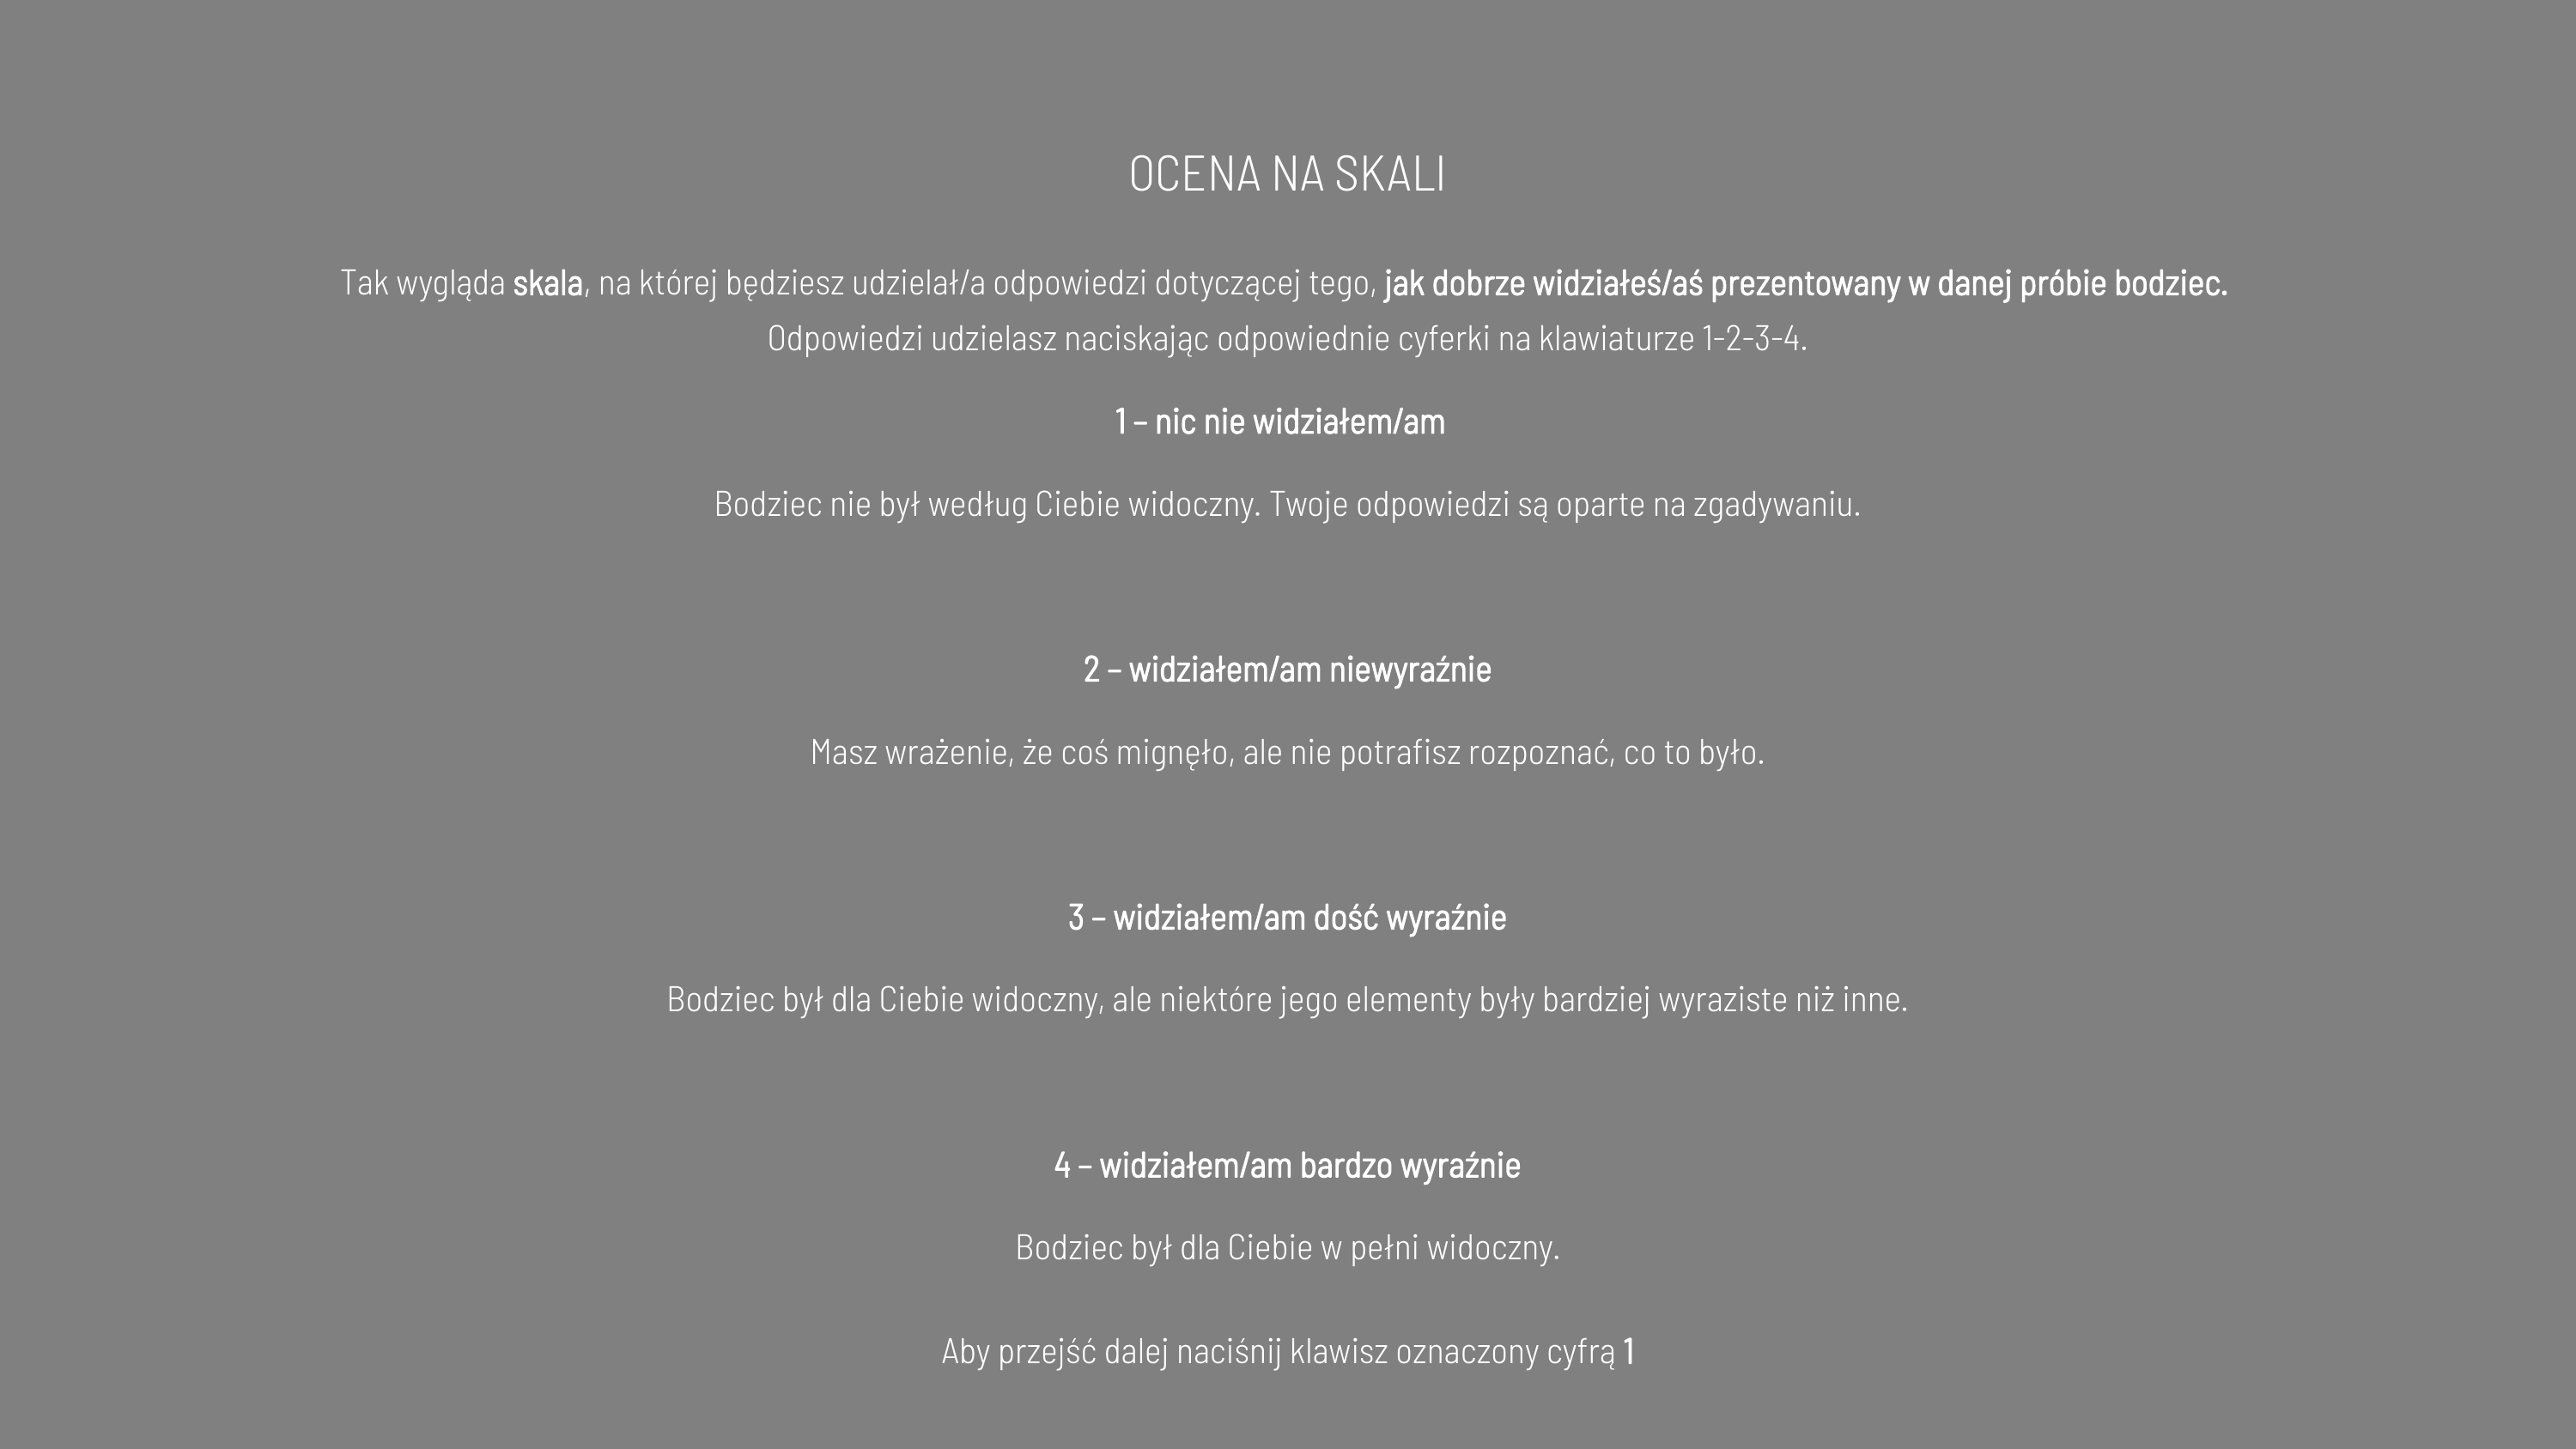

# Ocena na skali
Tak wygląda skala, na której będziesz udzielał/a odpowiedzi dotyczącej tego, jak dobrze widziałeś/aś prezentowany w danej próbie bodziec.
Odpowiedzi udzielasz naciskając odpowiednie cyferki na klawiaturze 1-2-3-4.
1 – nic nie widziałem/am
Bodziec nie był według Ciebie widoczny. Twoje odpowiedzi są oparte na zgadywaniu.

2 – widziałem/am niewyraźnie
Masz wrażenie, że coś mignęło, ale nie potrafisz rozpoznać, co to było.

3 – widziałem/am dość wyraźnie
Bodziec był dla Ciebie widoczny, ale niektóre jego elementy były bardziej wyraziste niż inne.

4 – widziałem/am bardzo wyraźnie
Bodziec był dla Ciebie w pełni widoczny.

Aby przejść dalej naciśnij klawisz oznaczony cyfrą 1